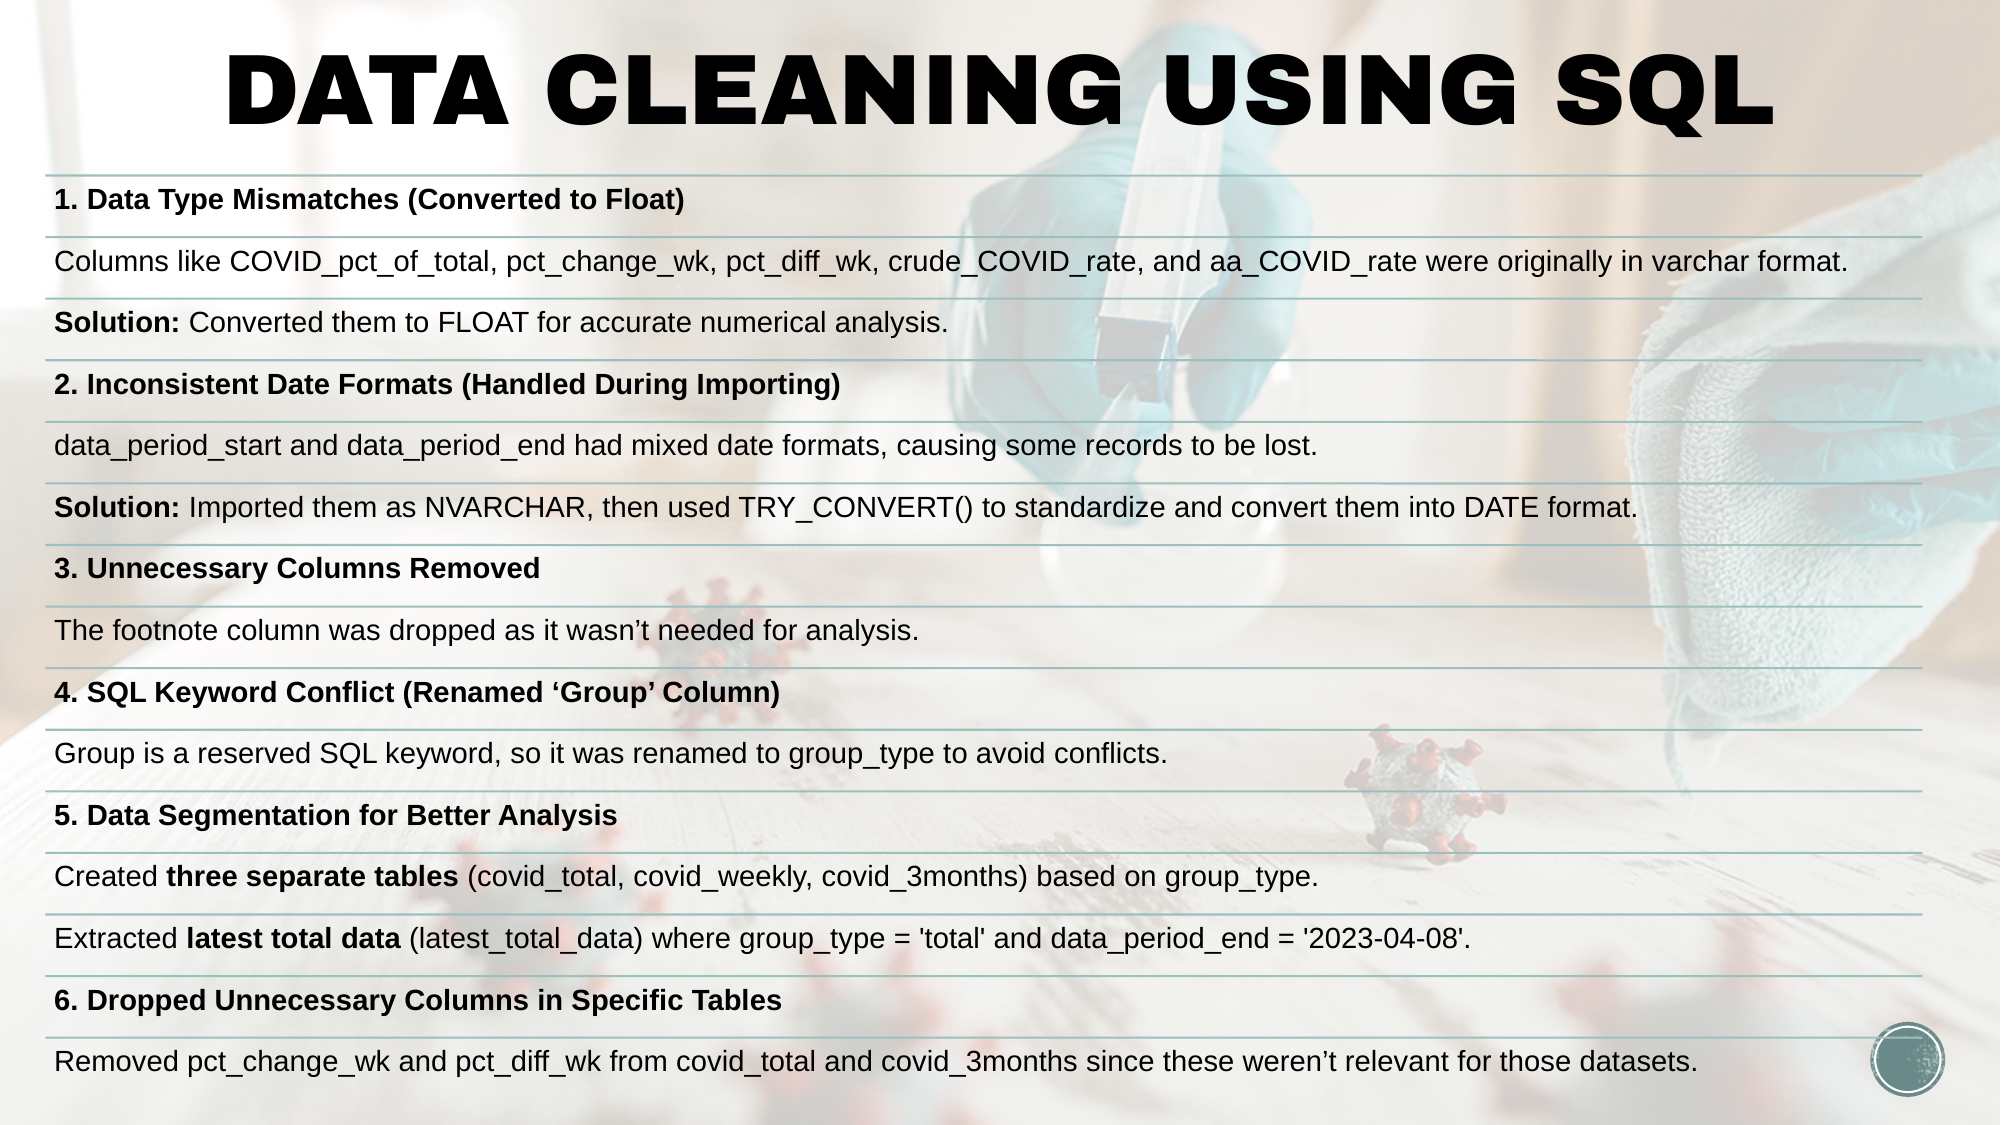

# DATA CLEANING USING SQL
1. Data Type Mismatches (Converted to Float)
Columns like COVID_pct_of_total, pct_change_wk, pct_diff_wk, crude_COVID_rate, and aa_COVID_rate were originally in varchar format.
Solution: Converted them to FLOAT for accurate numerical analysis.
2. Inconsistent Date Formats (Handled During Importing)
data_period_start and data_period_end had mixed date formats, causing some records to be lost.
Solution: Imported them as NVARCHAR, then used TRY_CONVERT() to standardize and convert them into DATE format.
3. Unnecessary Columns Removed
The footnote column was dropped as it wasn’t needed for analysis.
4. SQL Keyword Conflict (Renamed ‘Group’ Column)
Group is a reserved SQL keyword, so it was renamed to group_type to avoid conflicts.
5. Data Segmentation for Better Analysis
Created three separate tables (covid_total, covid_weekly, covid_3months) based on group_type.
Extracted latest total data (latest_total_data) where group_type = 'total' and data_period_end = '2023-04-08'.
6. Dropped Unnecessary Columns in Specific Tables
Removed pct_change_wk and pct_diff_wk from covid_total and covid_3months since these weren’t relevant for those datasets.